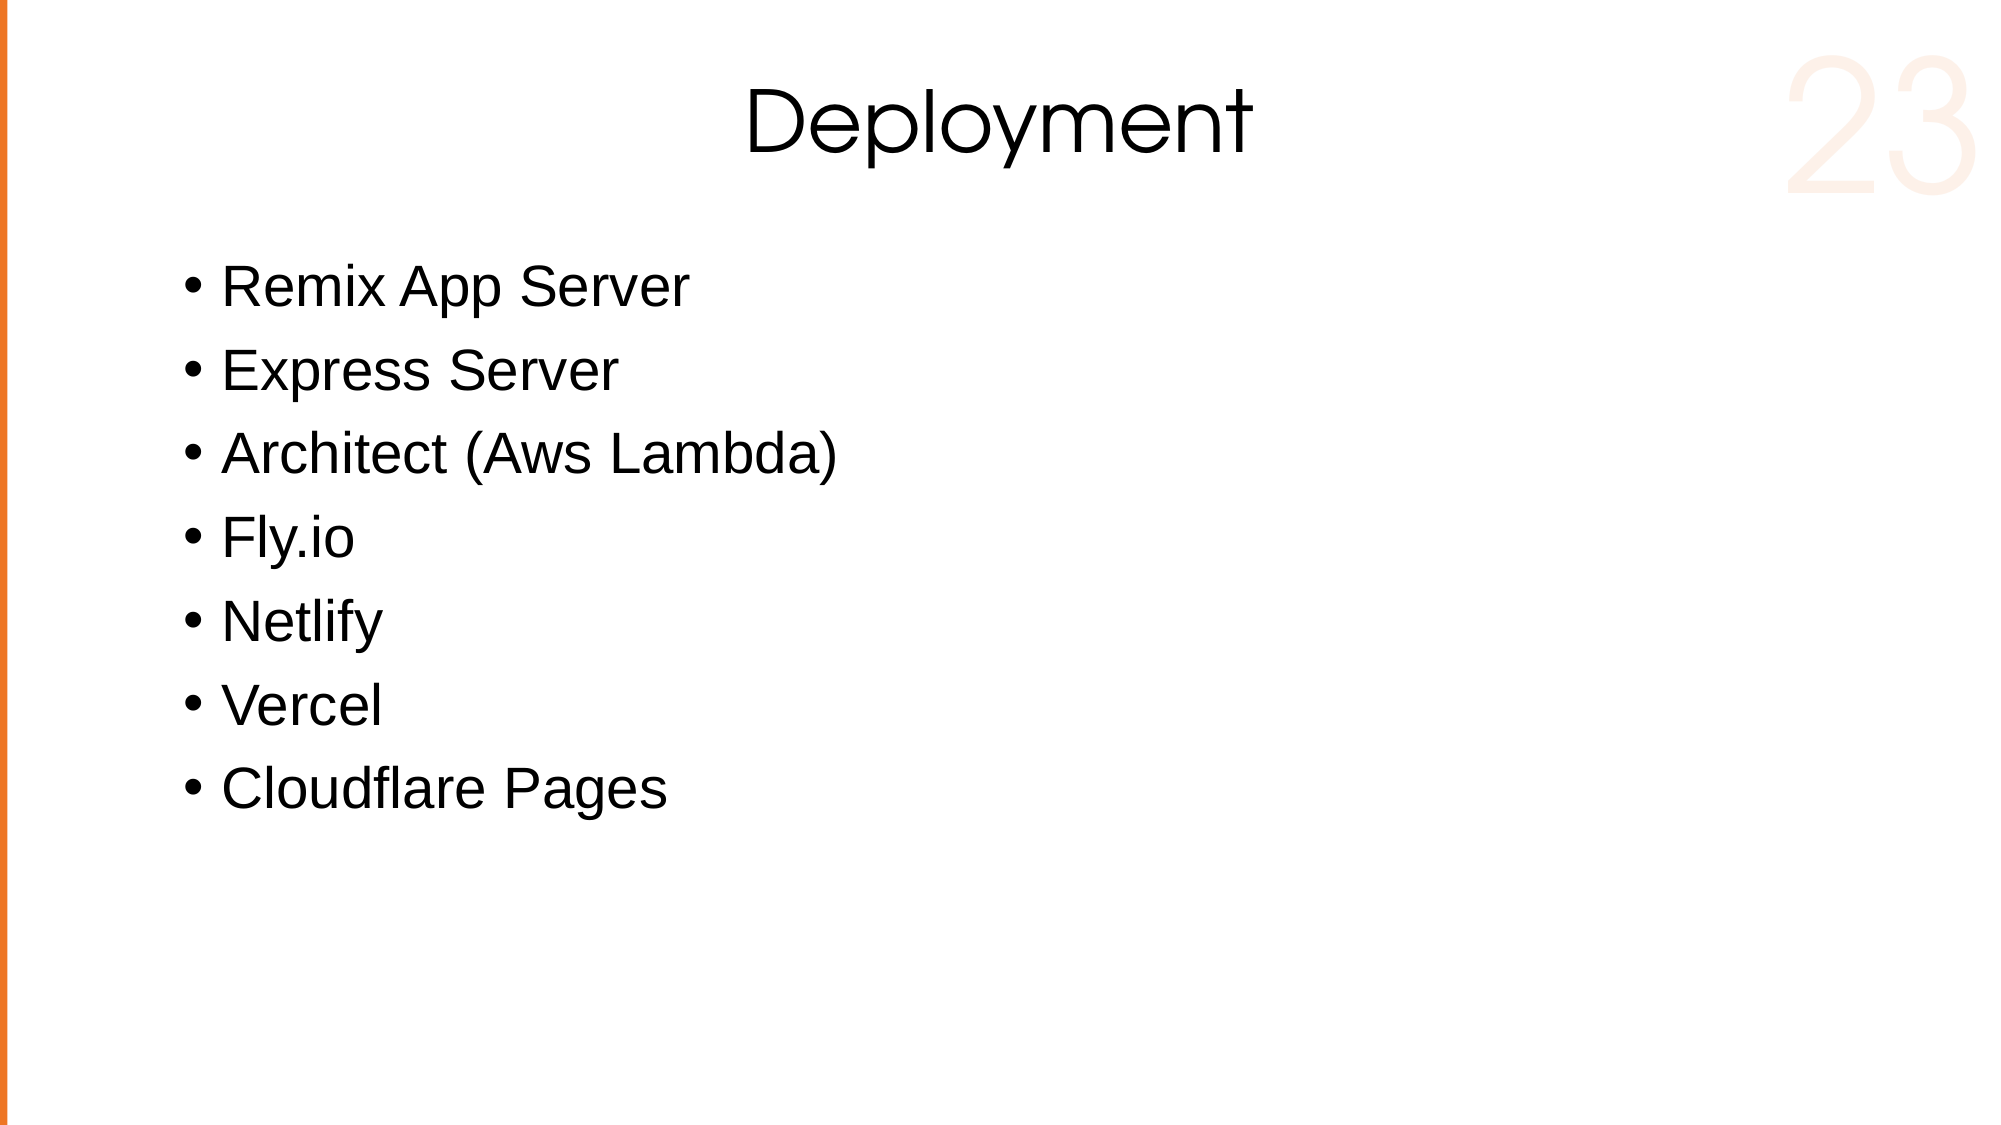

23
# Deployment
Remix App Server
Express Server
Architect (Aws Lambda)
Fly.io
Netlify
Vercel
Cloudflare Pages